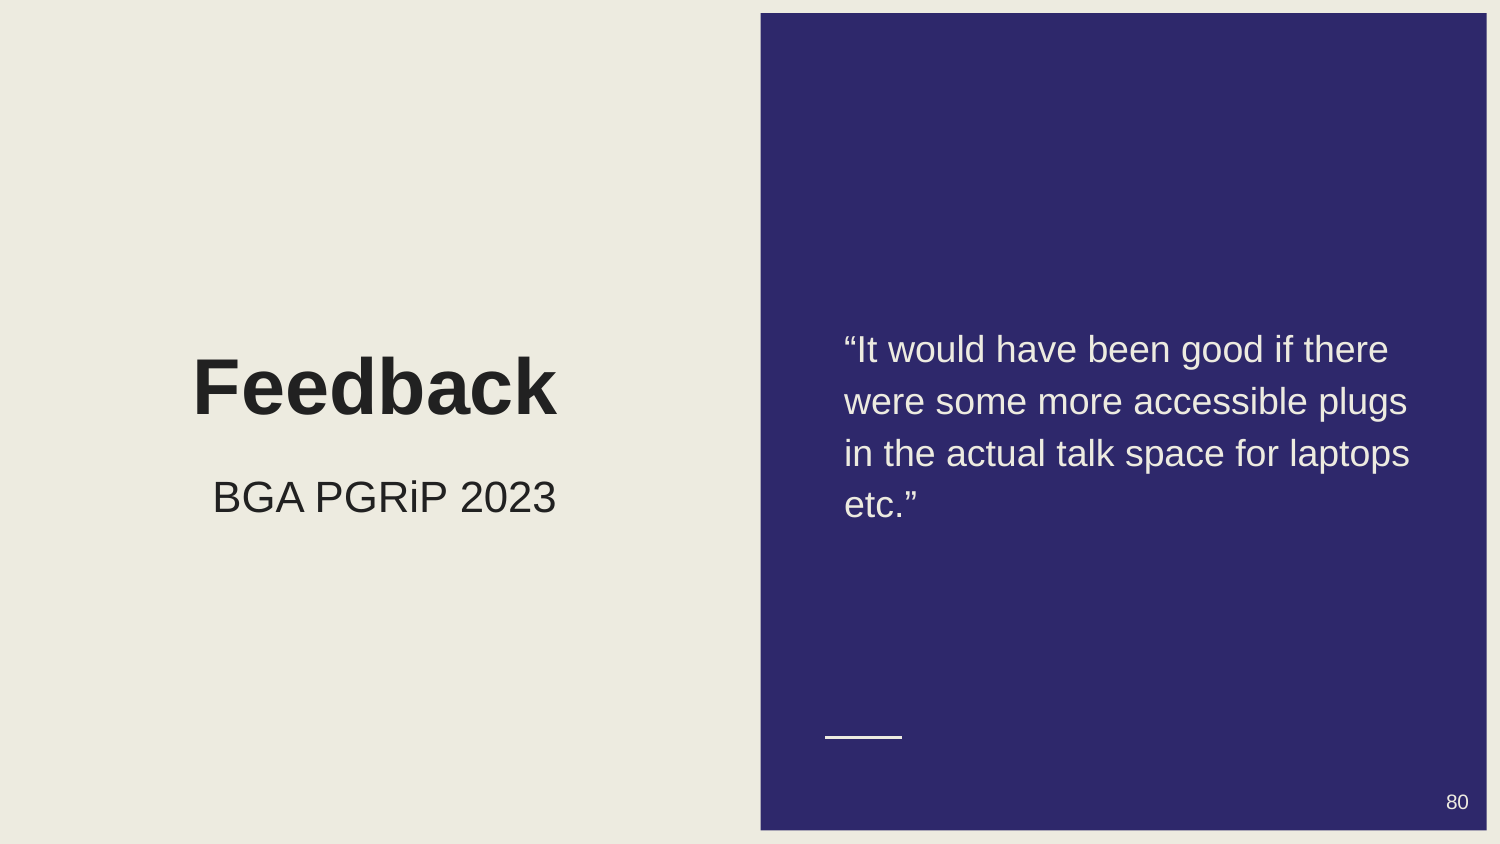

“It would have been good if there were some more accessible plugs in the actual talk space for laptops etc.”
# Feedback
BGA PGRiP 2023
80